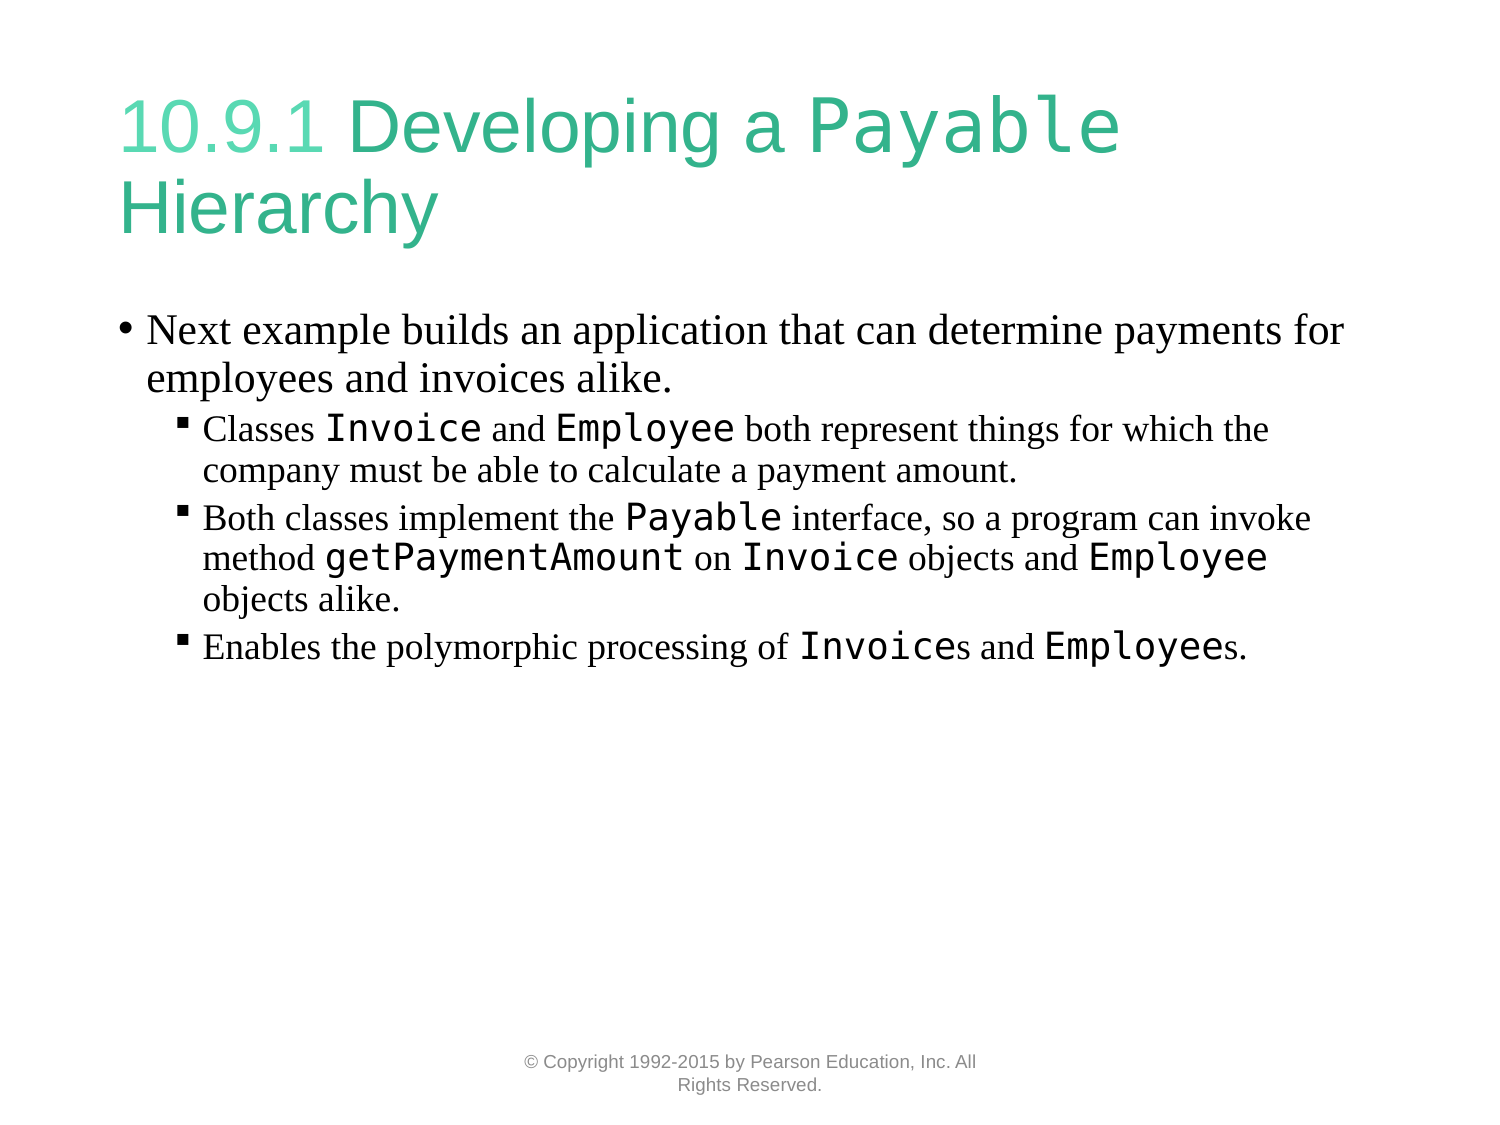

# 10.9.1 Developing a Payable Hierarchy
Next example builds an application that can determine payments for employees and invoices alike.
Classes Invoice and Employee both represent things for which the company must be able to calculate a payment amount.
Both classes implement the Payable interface, so a program can invoke method getPaymentAmount on Invoice objects and Employee objects alike.
Enables the polymorphic processing of Invoices and Employees.
© Copyright 1992-2015 by Pearson Education, Inc. All Rights Reserved.